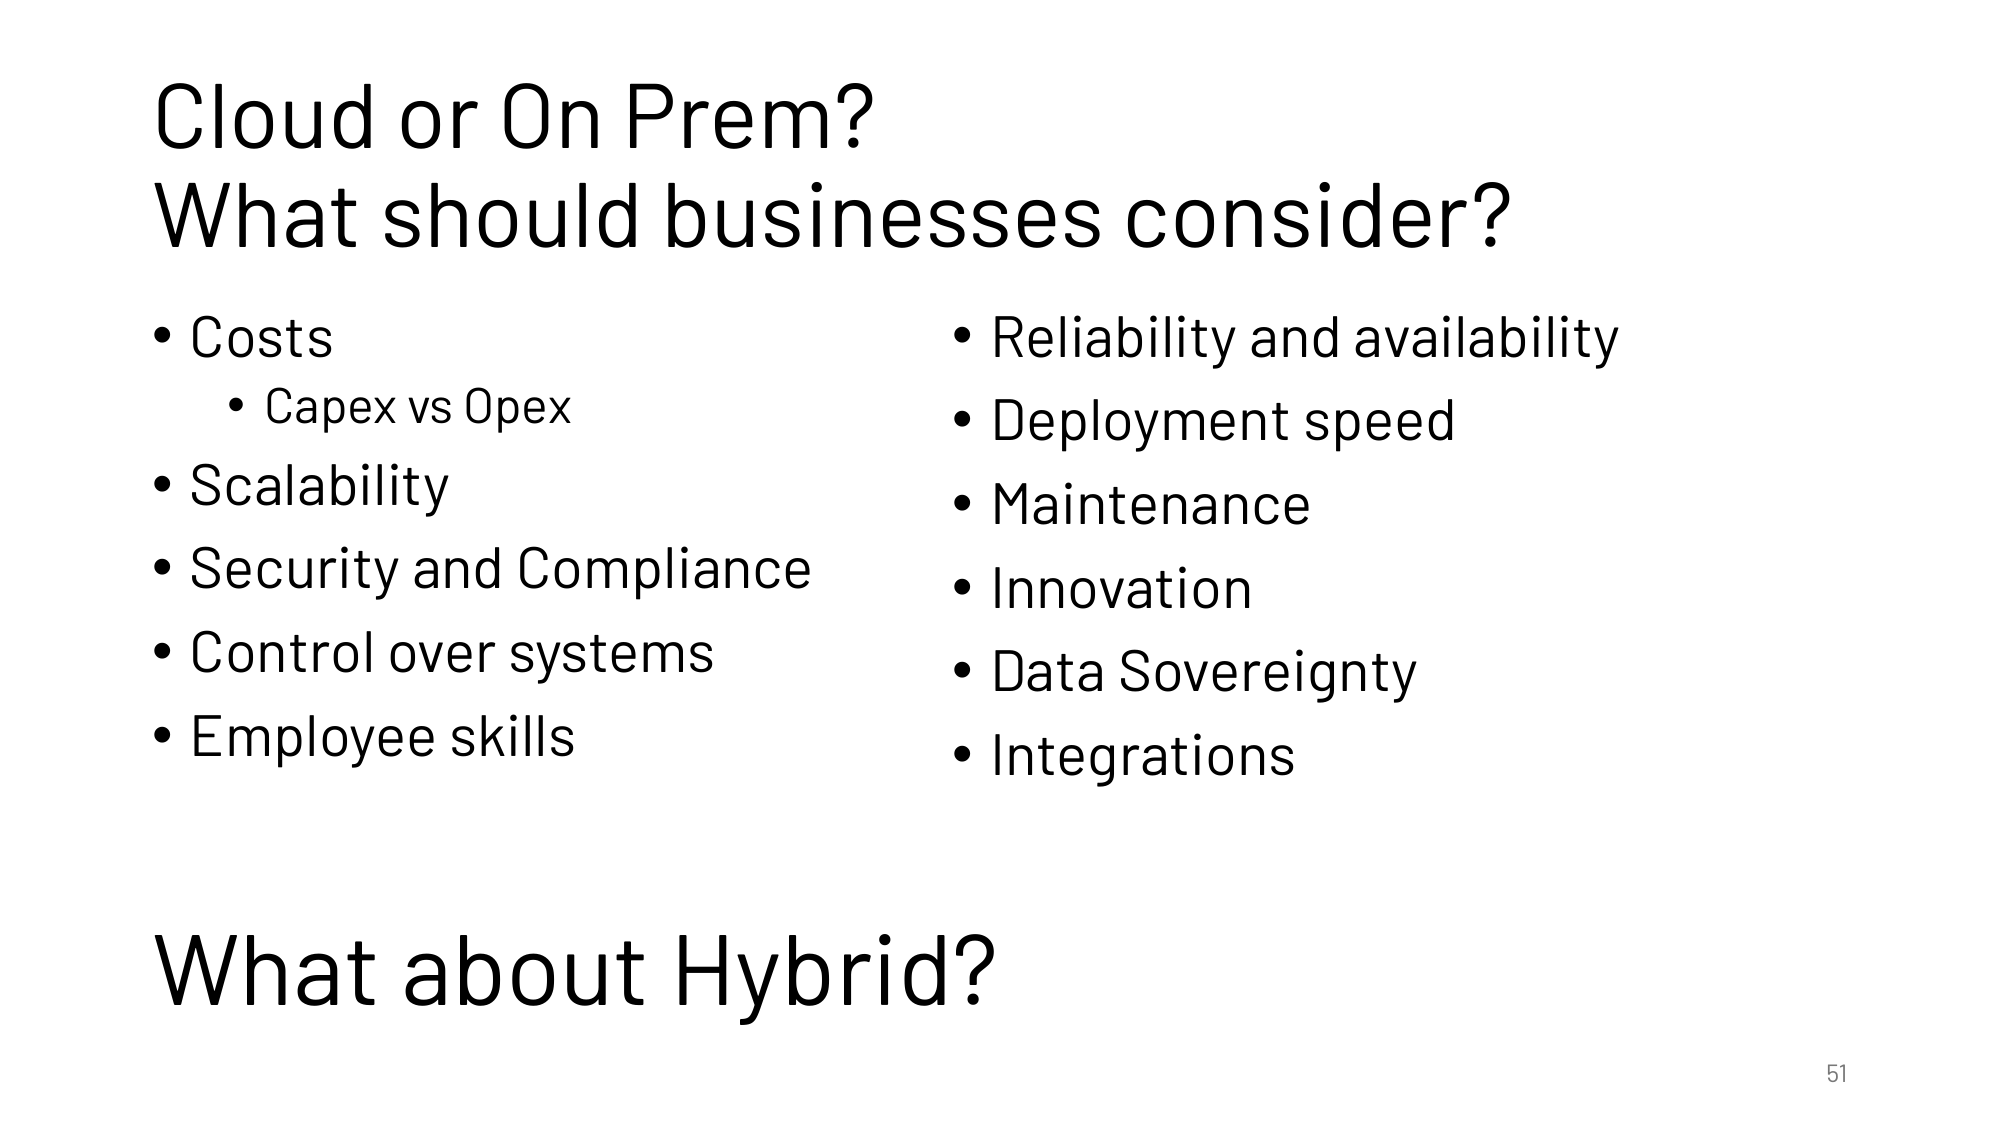

# Cloud or On Prem? What should businesses consider?
Costs
Capex vs Opex
Scalability
Security and Compliance
Control over systems
Employee skills
Reliability and availability
Deployment speed
Maintenance
Innovation
Data Sovereignty
Integrations
What about Hybrid?
51